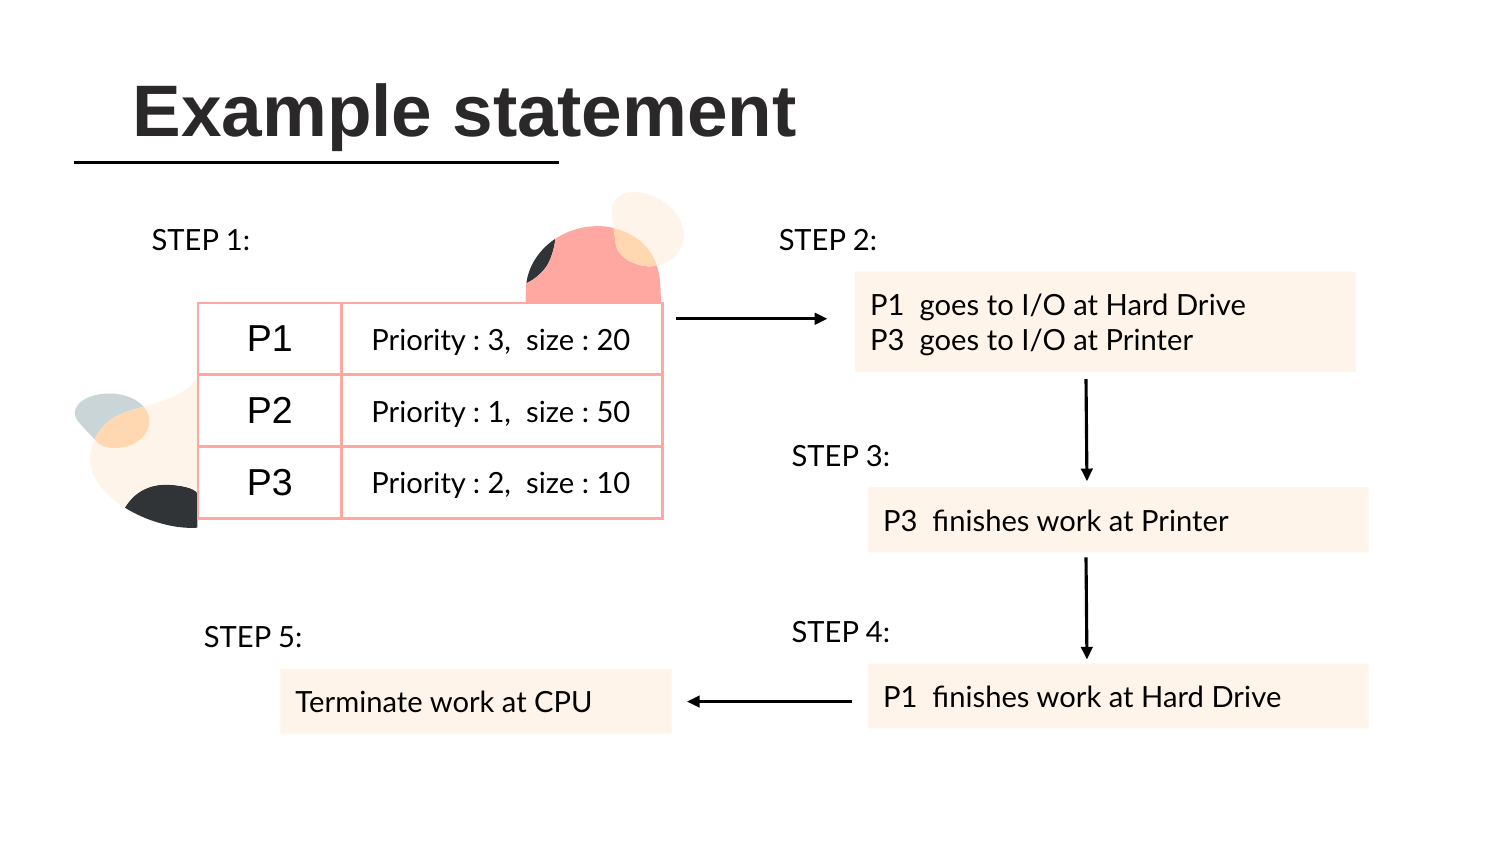

# Example statement

STEP 1:
STEP 2:
P1  goes to I/O at Hard Drive
P3  goes to I/O at Printer
| P1 | Priority : 3, size : 20 |
| --- | --- |
| P2 | Priority : 1, size : 50 |
| P3 | Priority : 2, size : 10 |

STEP 3:
P3  finishes work at Printer
STEP 4:
STEP 5:
P1  finishes work at Hard Drive
Terminate work at CPU